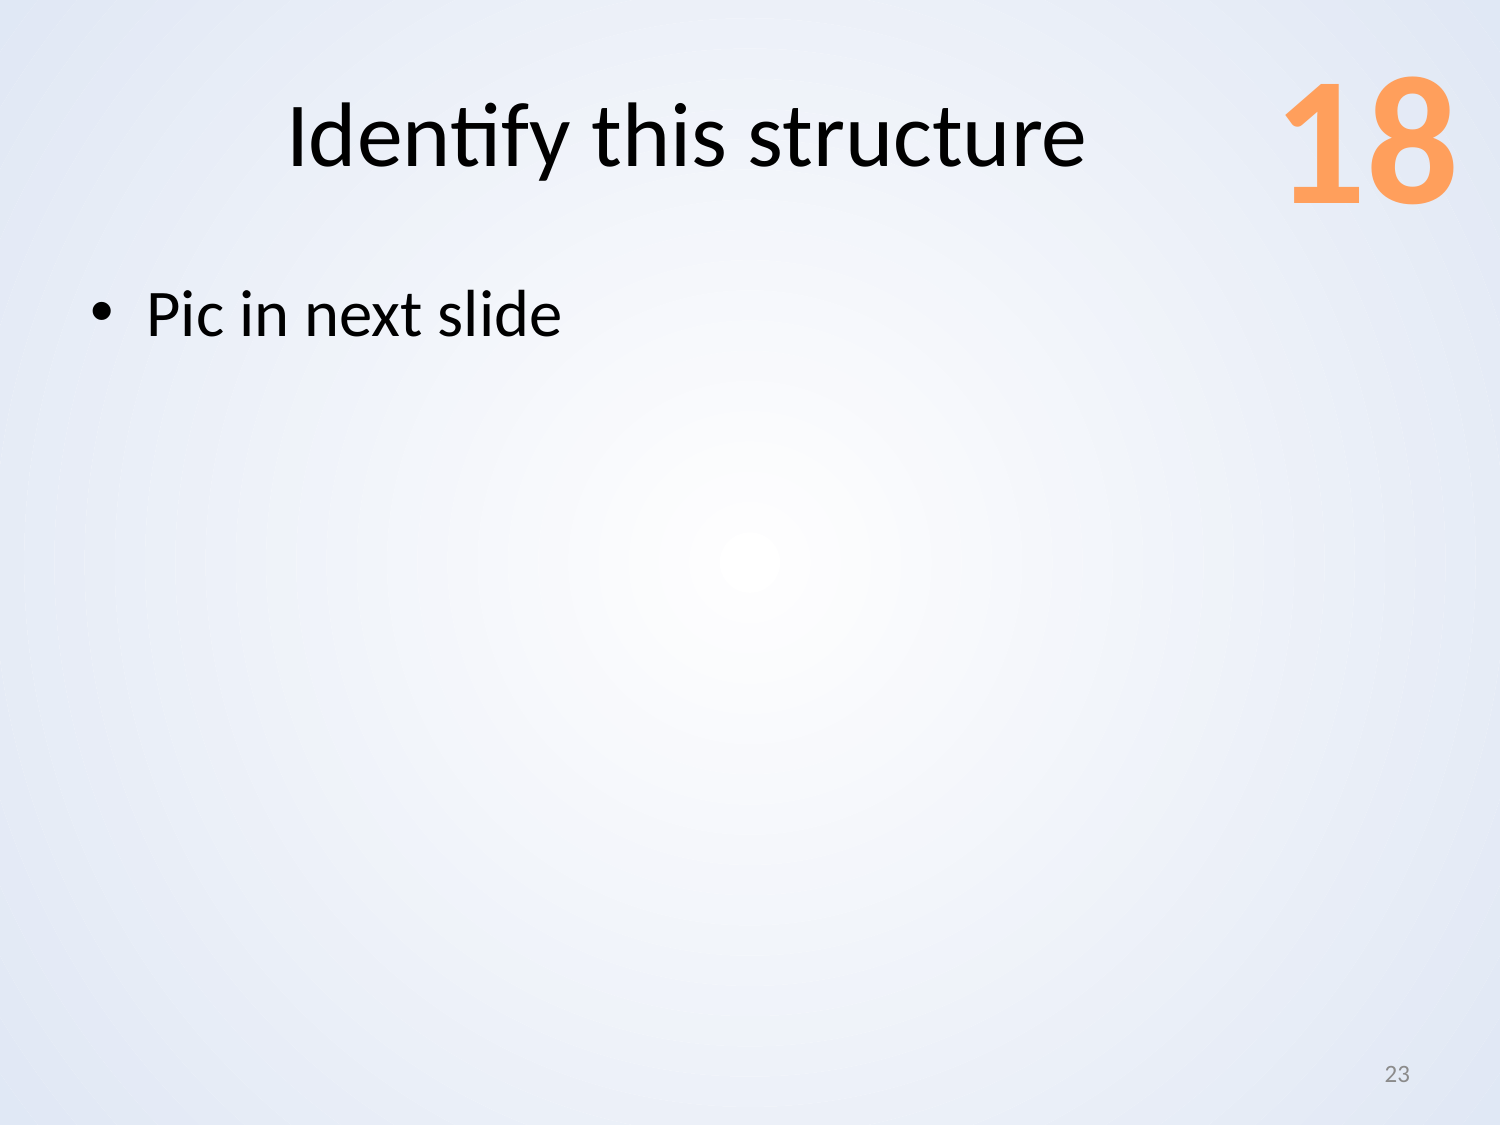

# Identify this structure
18
Pic in next slide
23